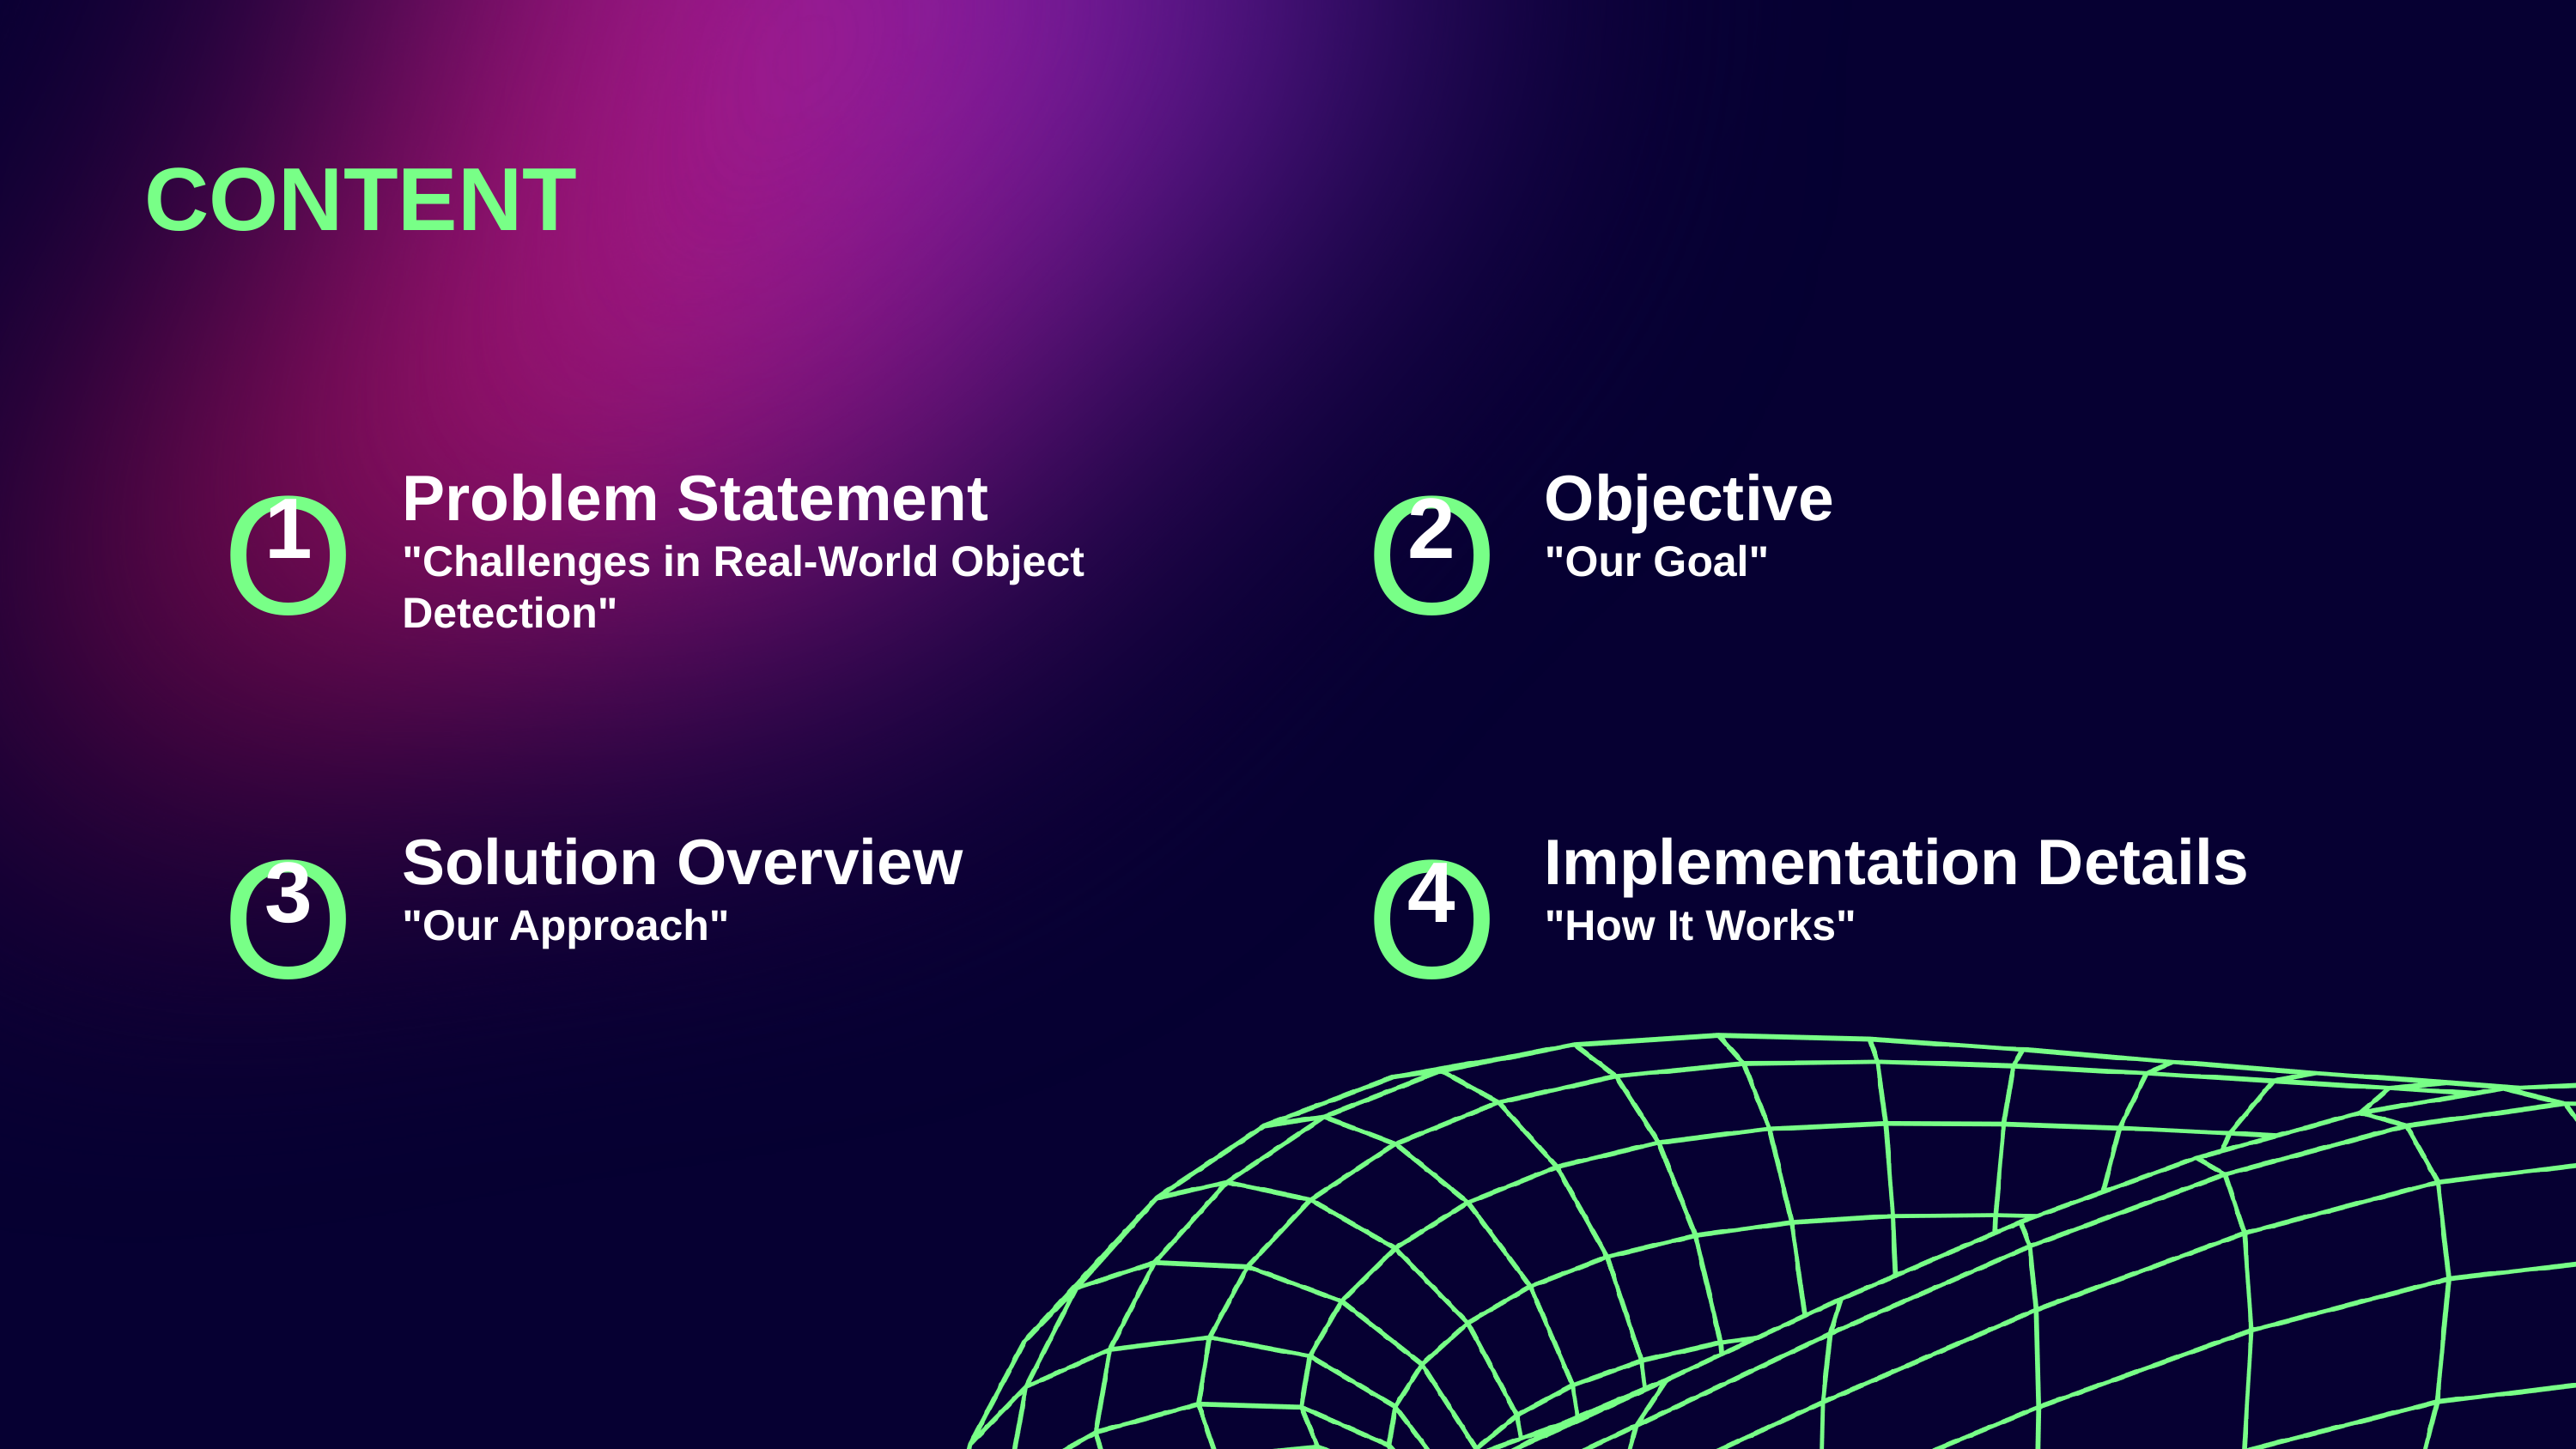

CONTENT
O
1
O
2
Problem Statement
"Challenges in Real-World Object Detection"
Objective
"Our Goal"
O
3
O
4
Solution Overview
"Our Approach"
Implementation Details
"How It Works"